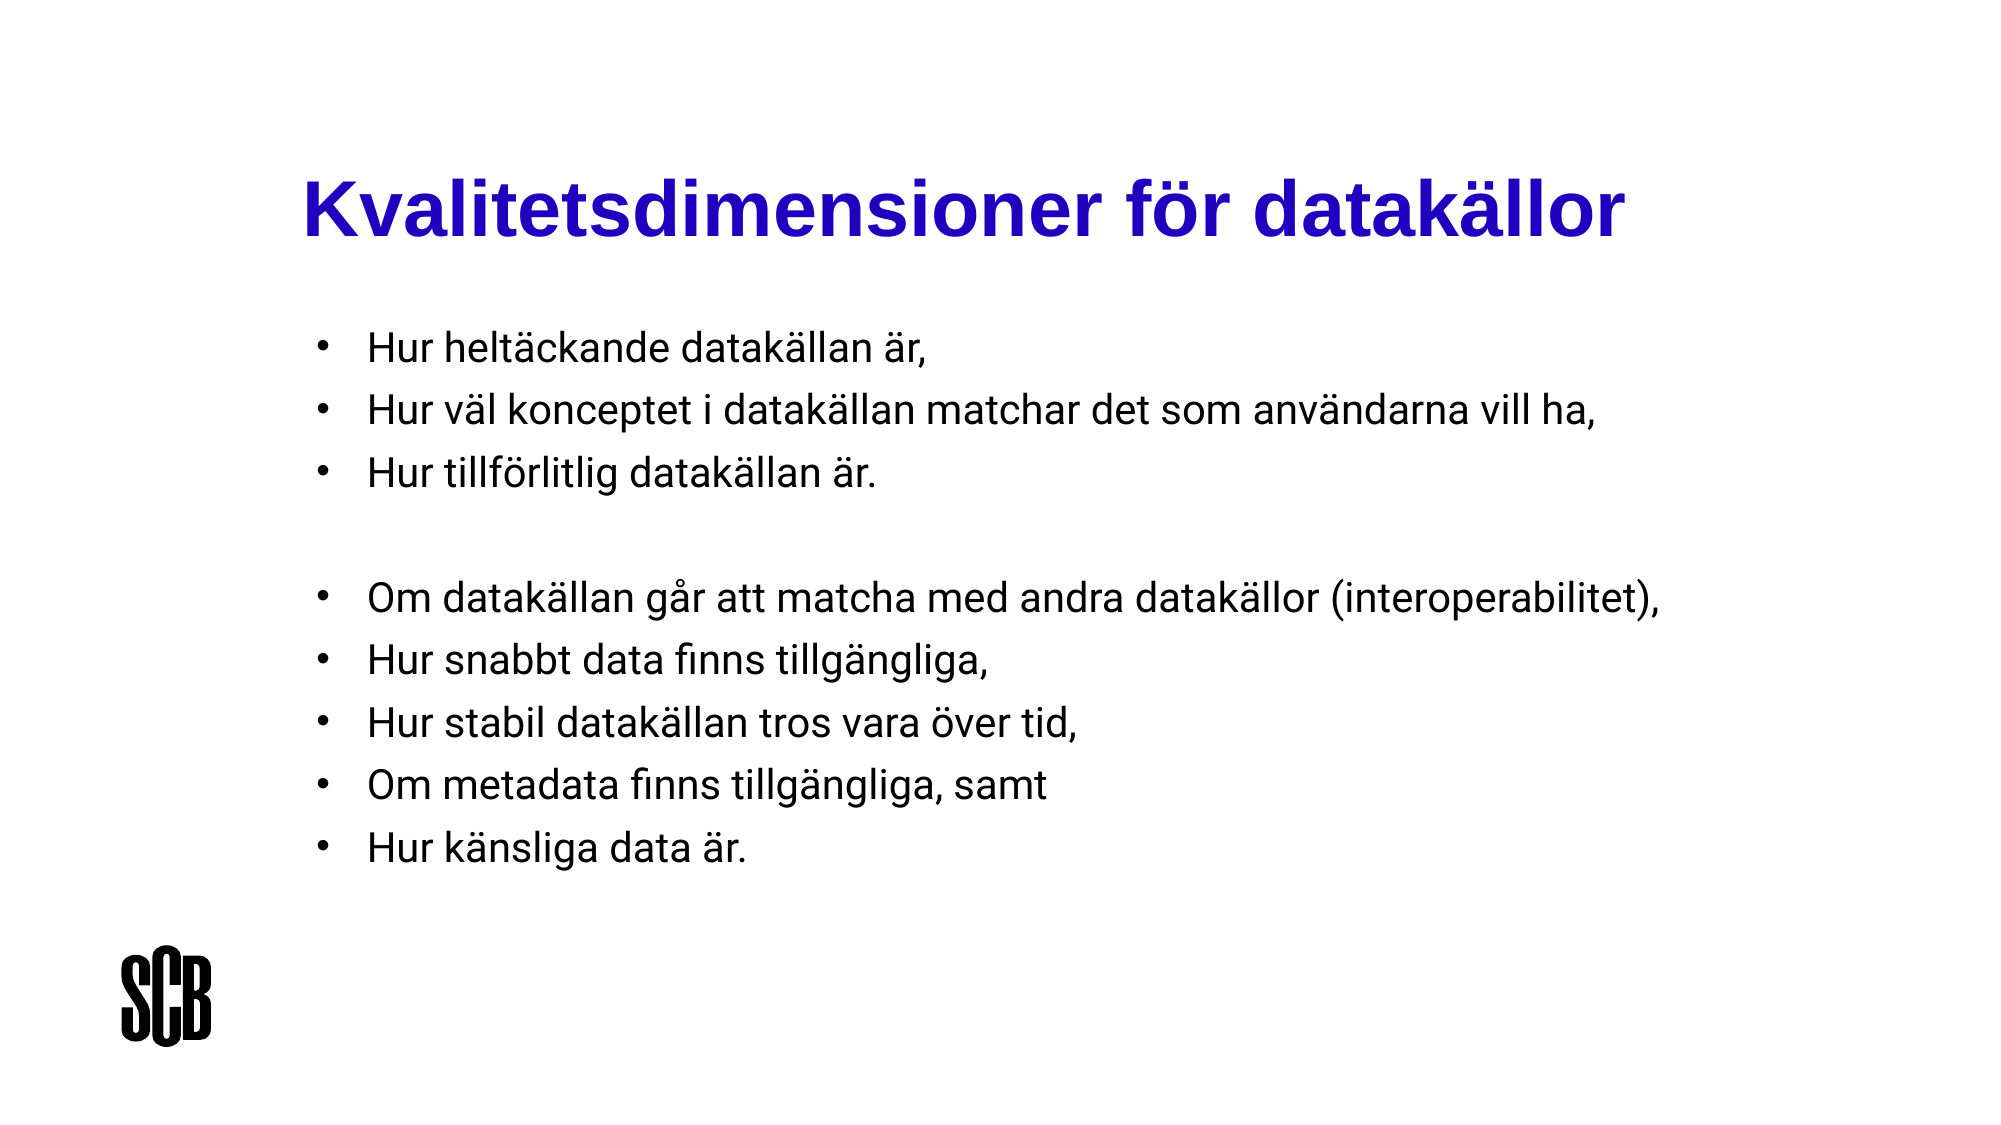

# Kvalitetsdimensioner för datakällor
Hur heltäckande datakällan är,
Hur väl konceptet i datakällan matchar det som användarna vill ha,
Hur tillförlitlig datakällan är.

Om datakällan går att matcha med andra datakällor (interoperabilitet),
Hur snabbt data finns tillgängliga,
Hur stabil datakällan tros vara över tid,
Om metadata finns tillgängliga, samt
Hur känsliga data är.